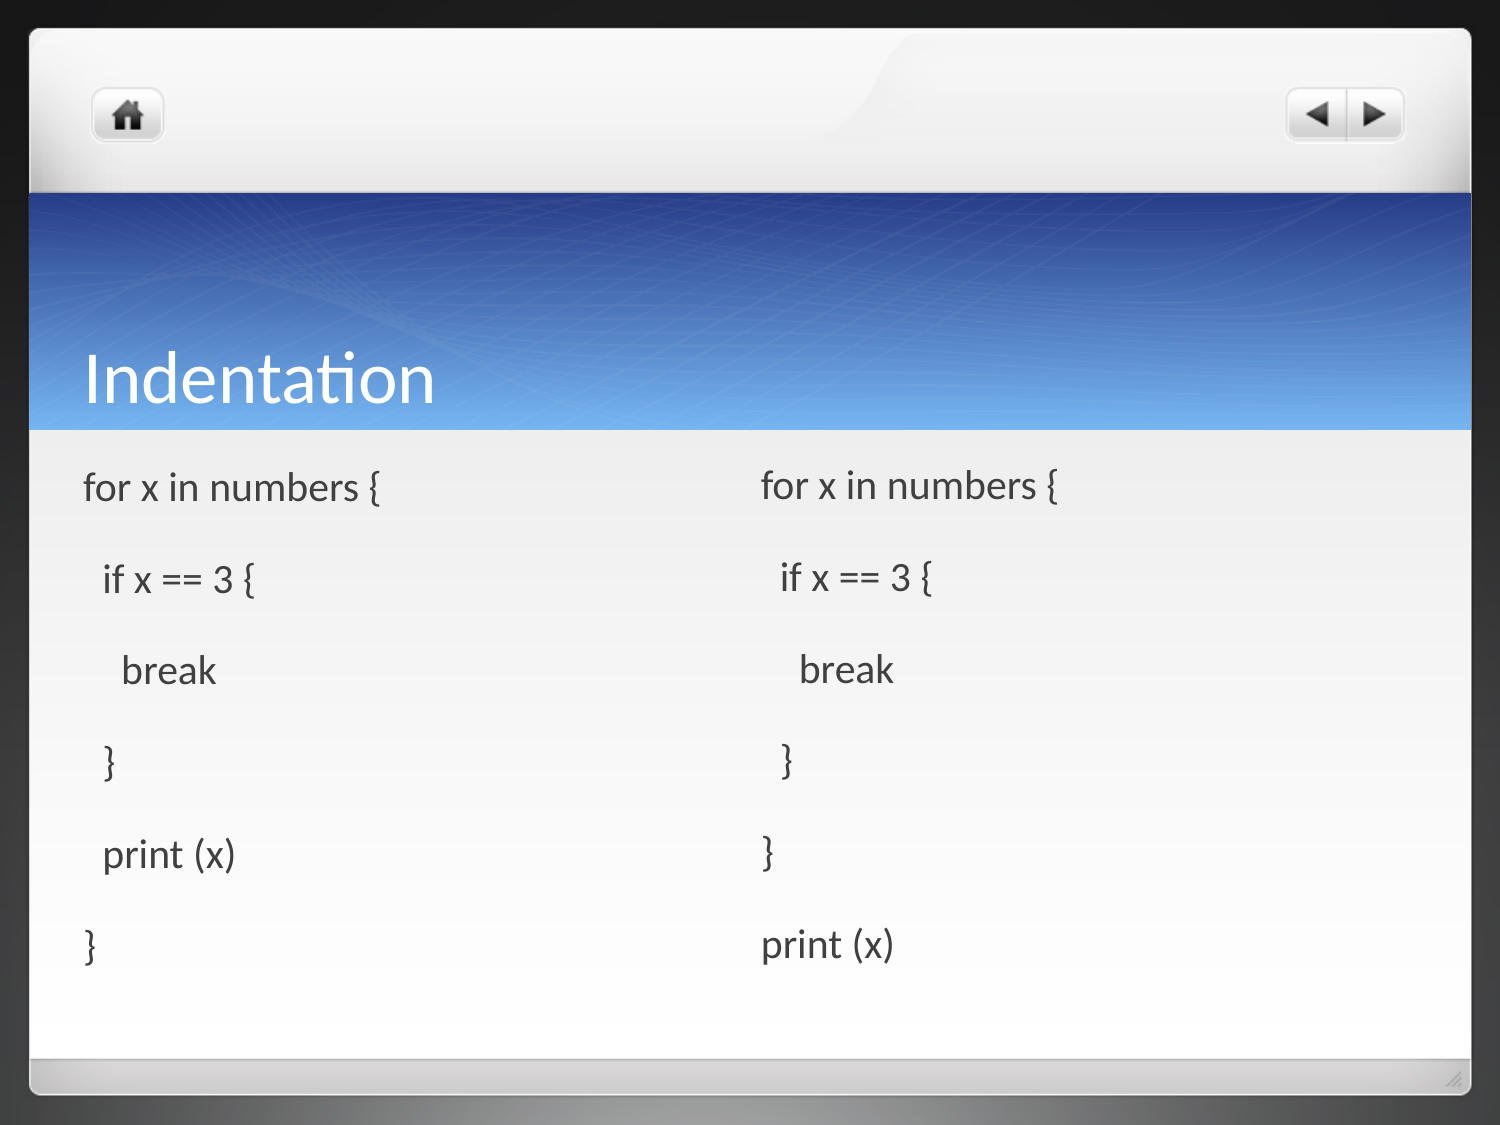

# Indentation
for x in numbers {
  if x == 3 {
    break
  }
}
print (x)
for x in numbers {
  if x == 3 {
    break
  }
  print (x)
}